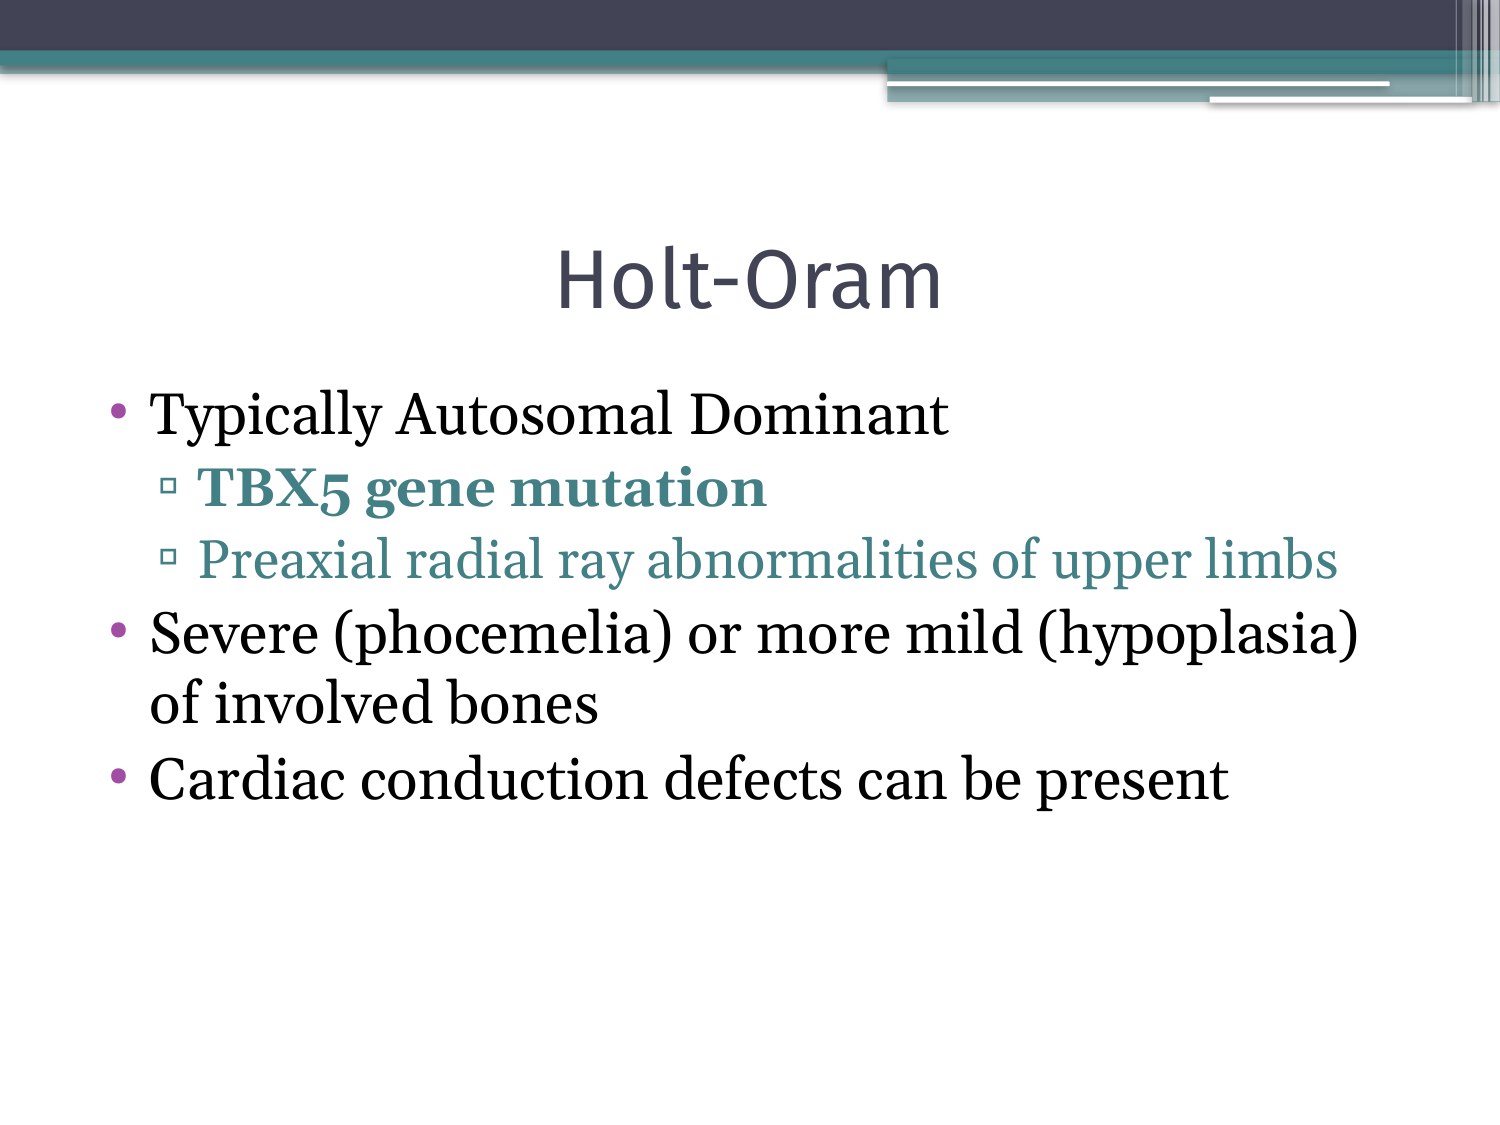

# Holt-Oram
Typically Autosomal Dominant
TBX5 gene mutation
Preaxial radial ray abnormalities of upper limbs
Severe (phocemelia) or more mild (hypoplasia) of involved bones
Cardiac conduction defects can be present